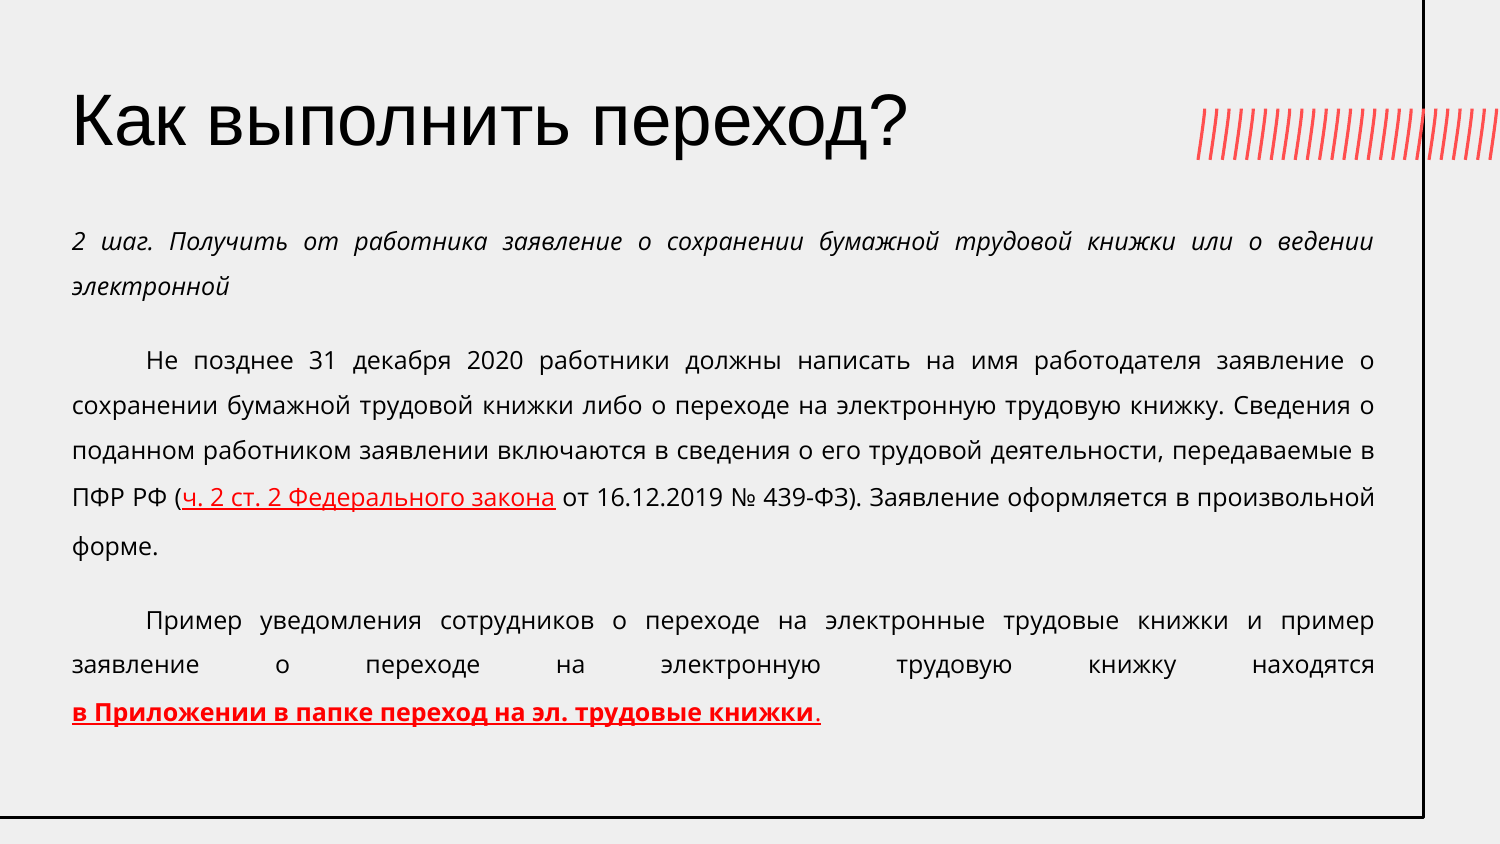

# Как выполнить переход?
2 шаг. Получить от работника заявление о сохранении бумажной трудовой книжки или о ведении электронной
Не позднее 31 декабря 2020 работники должны написать на имя работодателя заявление о сохранении бумажной трудовой книжки либо о переходе на электронную трудовую книжку. Сведения о поданном работником заявлении включаются в сведения о его трудовой деятельности, передаваемые в ПФР РФ (ч. 2 ст. 2 Федерального закона от 16.12.2019 № 439-ФЗ). Заявление оформляется в произвольной форме.
Пример уведомления сотрудников о переходе на электронные трудовые книжки и пример заявление о переходе на электронную трудовую книжку находятся в Приложении в папке переход на эл. трудовые книжки.